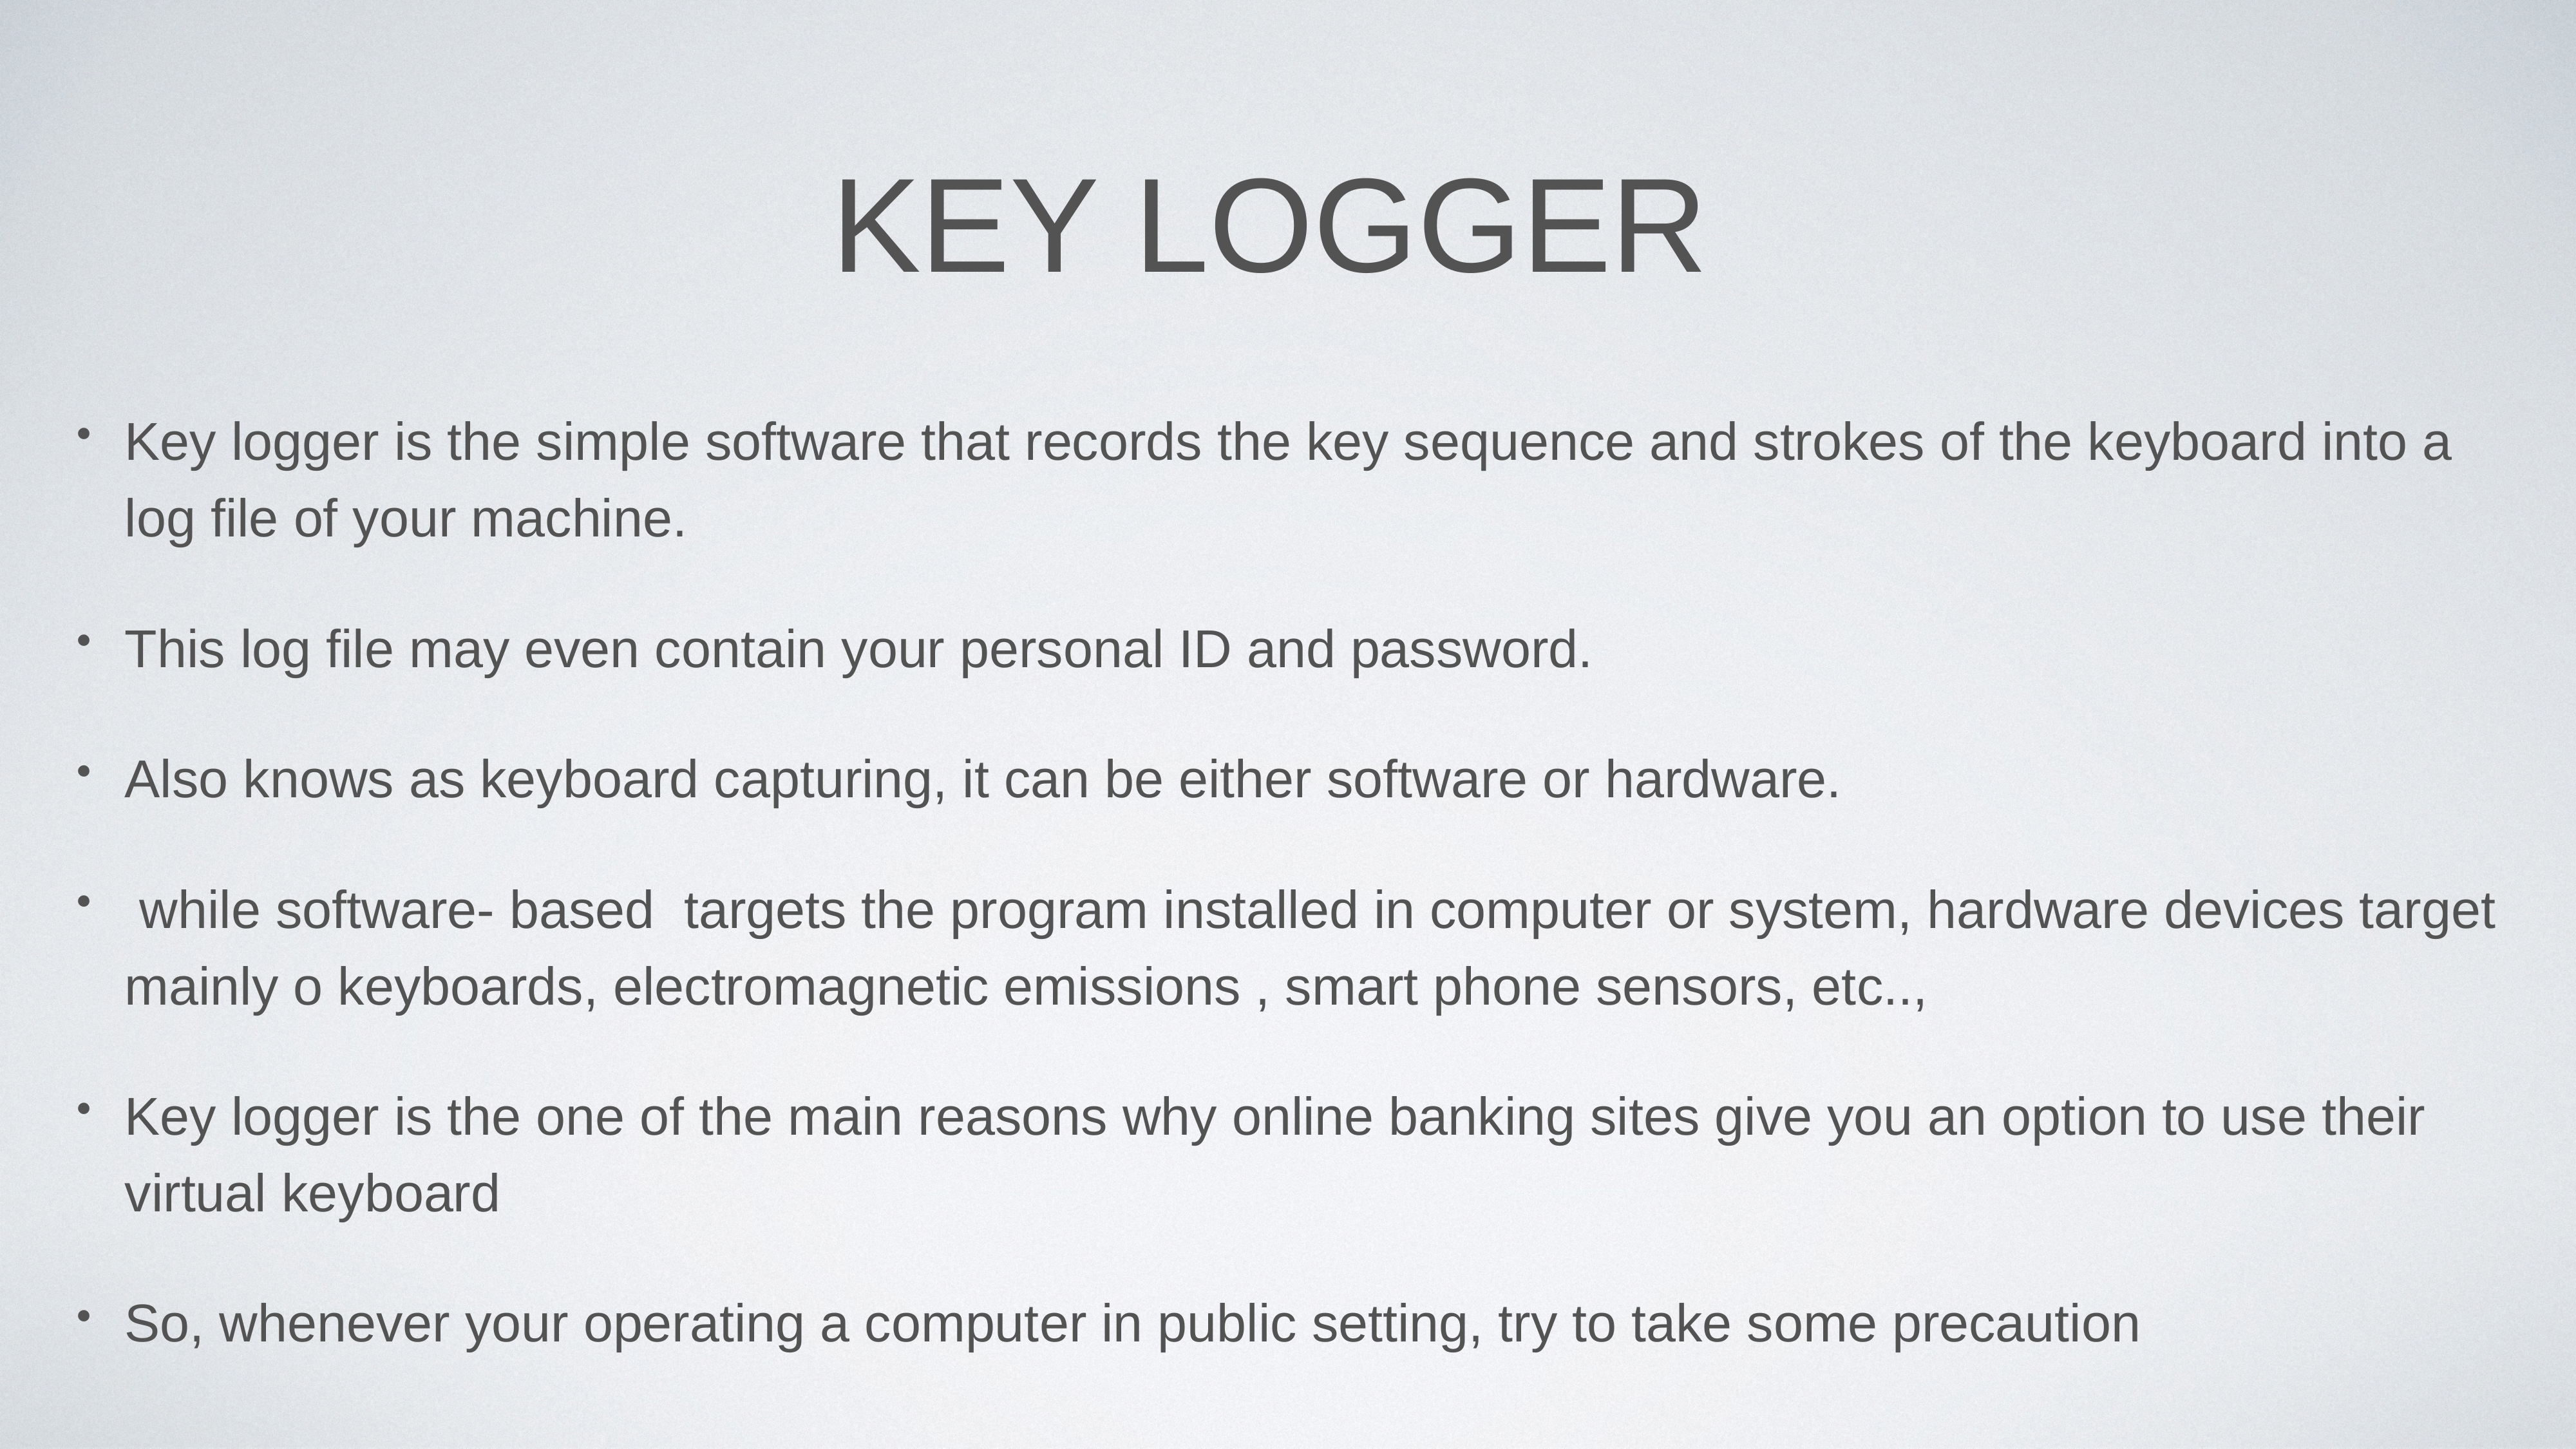

# Key logger
Key logger is the simple software that records the key sequence and strokes of the keyboard into a log file of your machine.
This log file may even contain your personal ID and password.
Also knows as keyboard capturing, it can be either software or hardware.
 while software- based  targets the program installed in computer or system, hardware devices target mainly o keyboards, electromagnetic emissions , smart phone sensors, etc..,
Key logger is the one of the main reasons why online banking sites give you an option to use their virtual keyboard
So, whenever your operating a computer in public setting, try to take some precaution